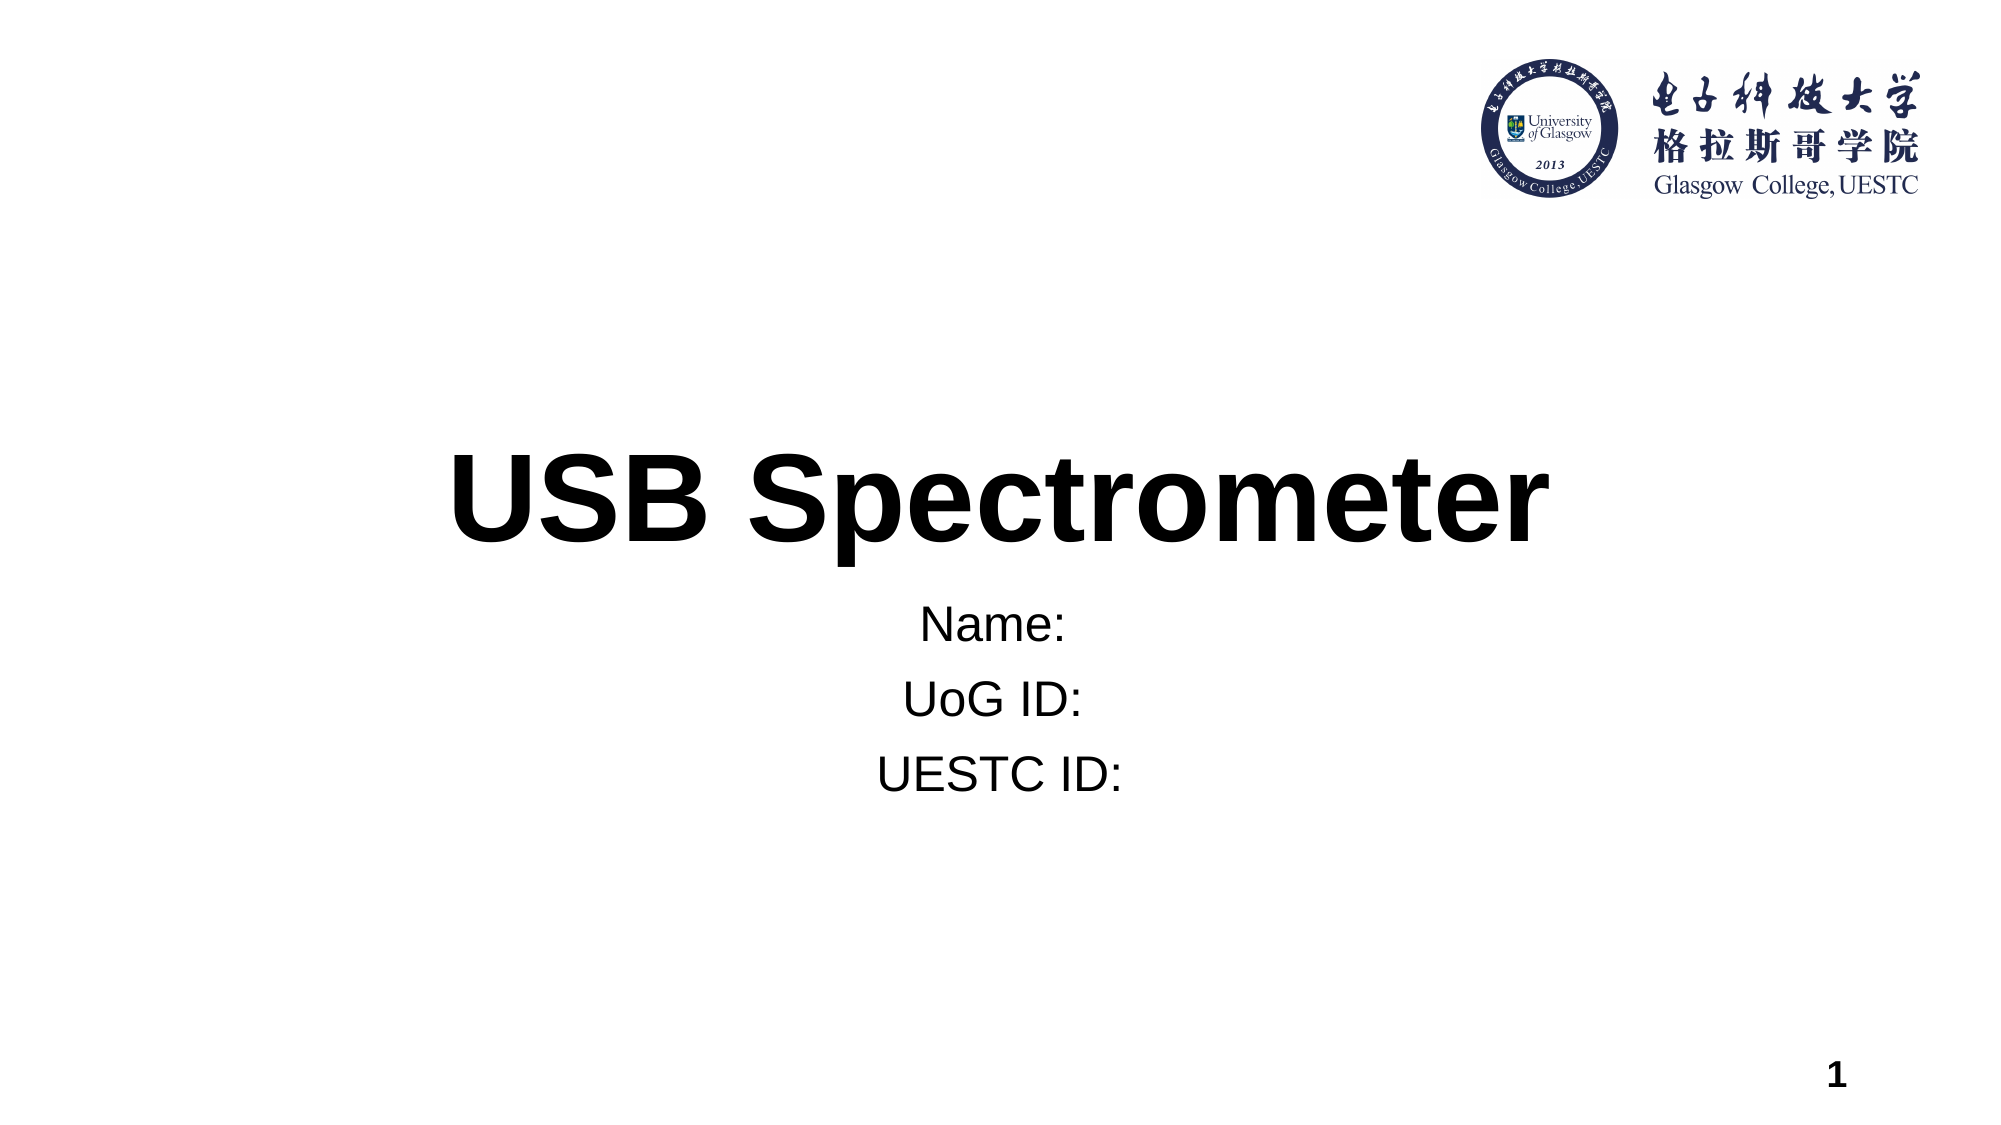

# USB Spectrometer
Name:
UoG ID:
UESTC ID:
1